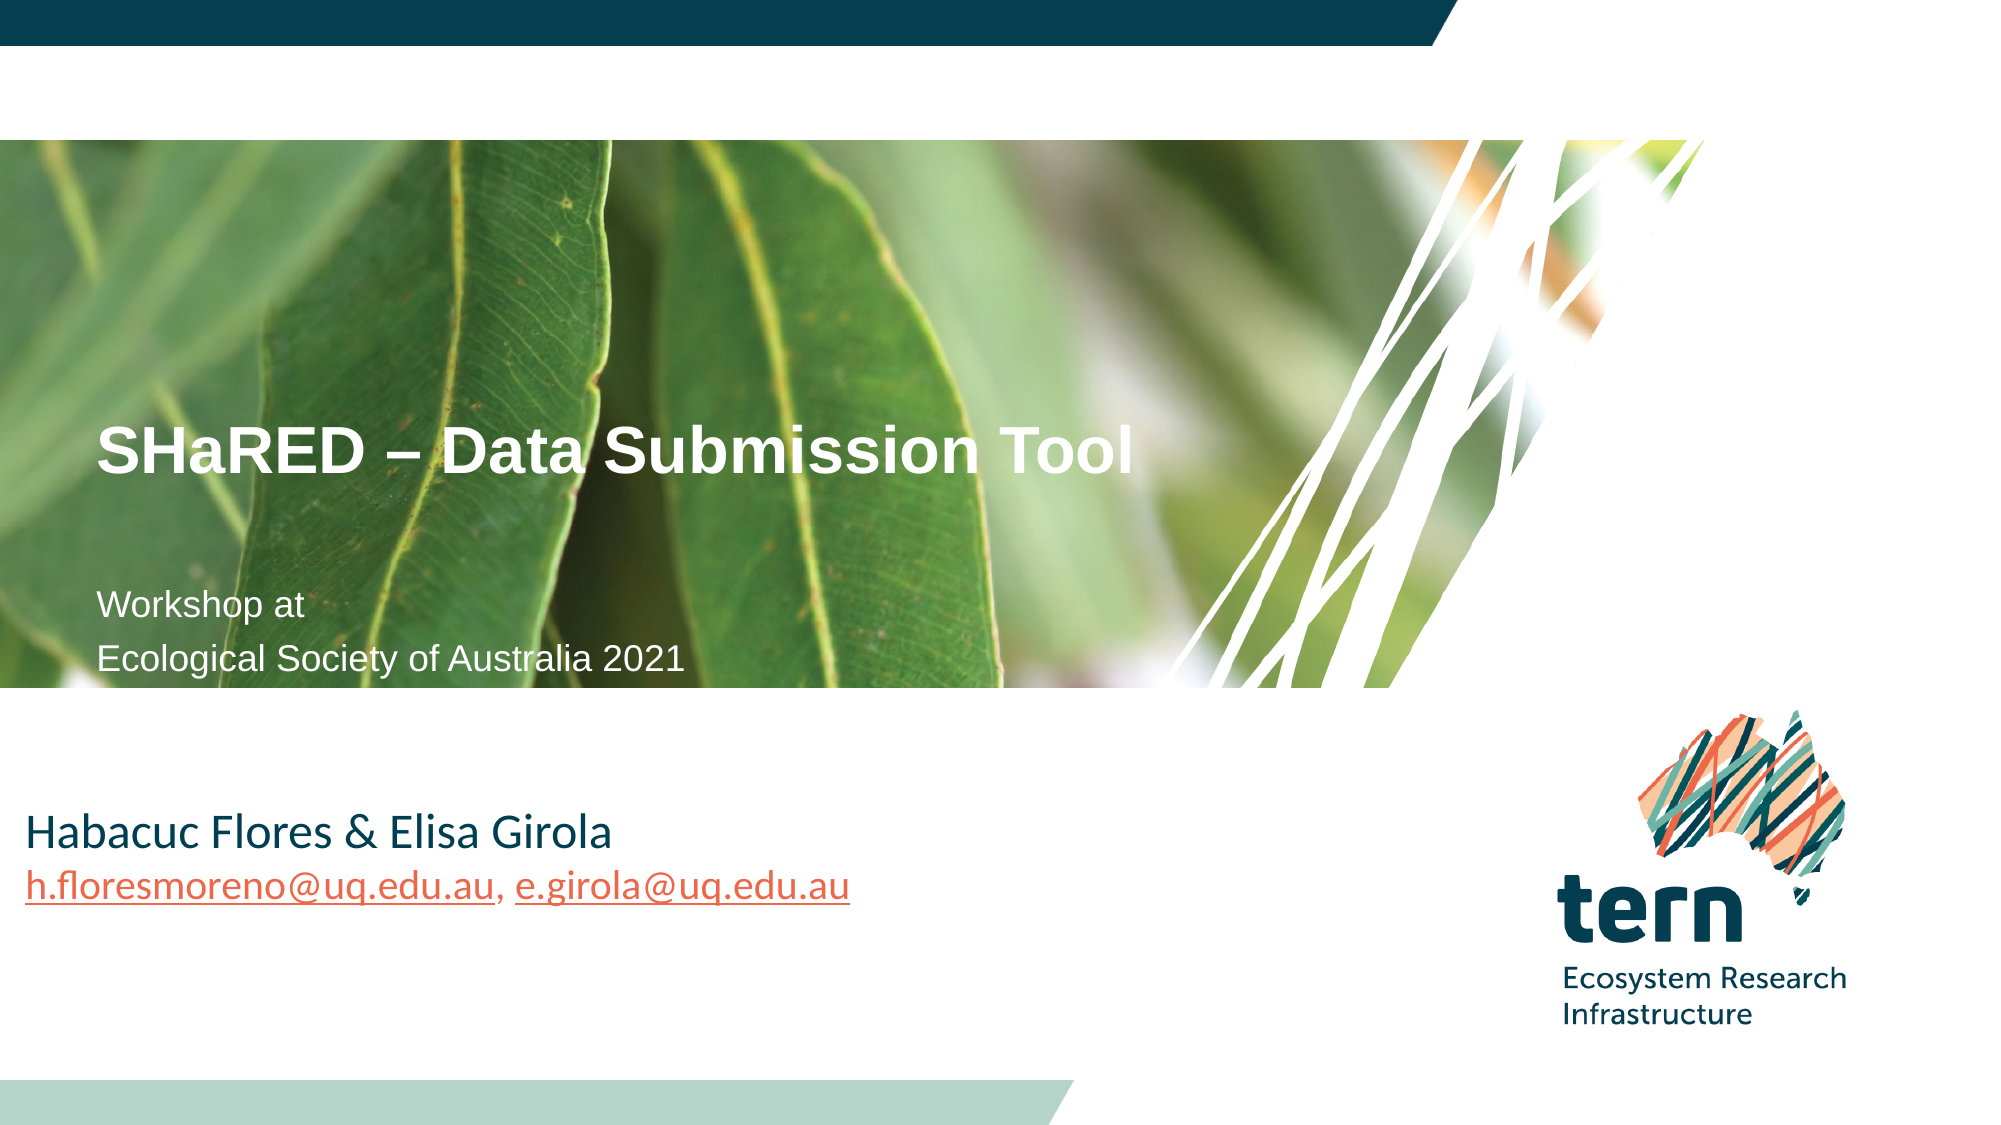

# SHaRED – Data Submission Tool
Workshop at
Ecological Society of Australia 2021

Habacuc Flores & Elisa Girola
h.floresmoreno@uq.edu.au, e.girola@uq.edu.au